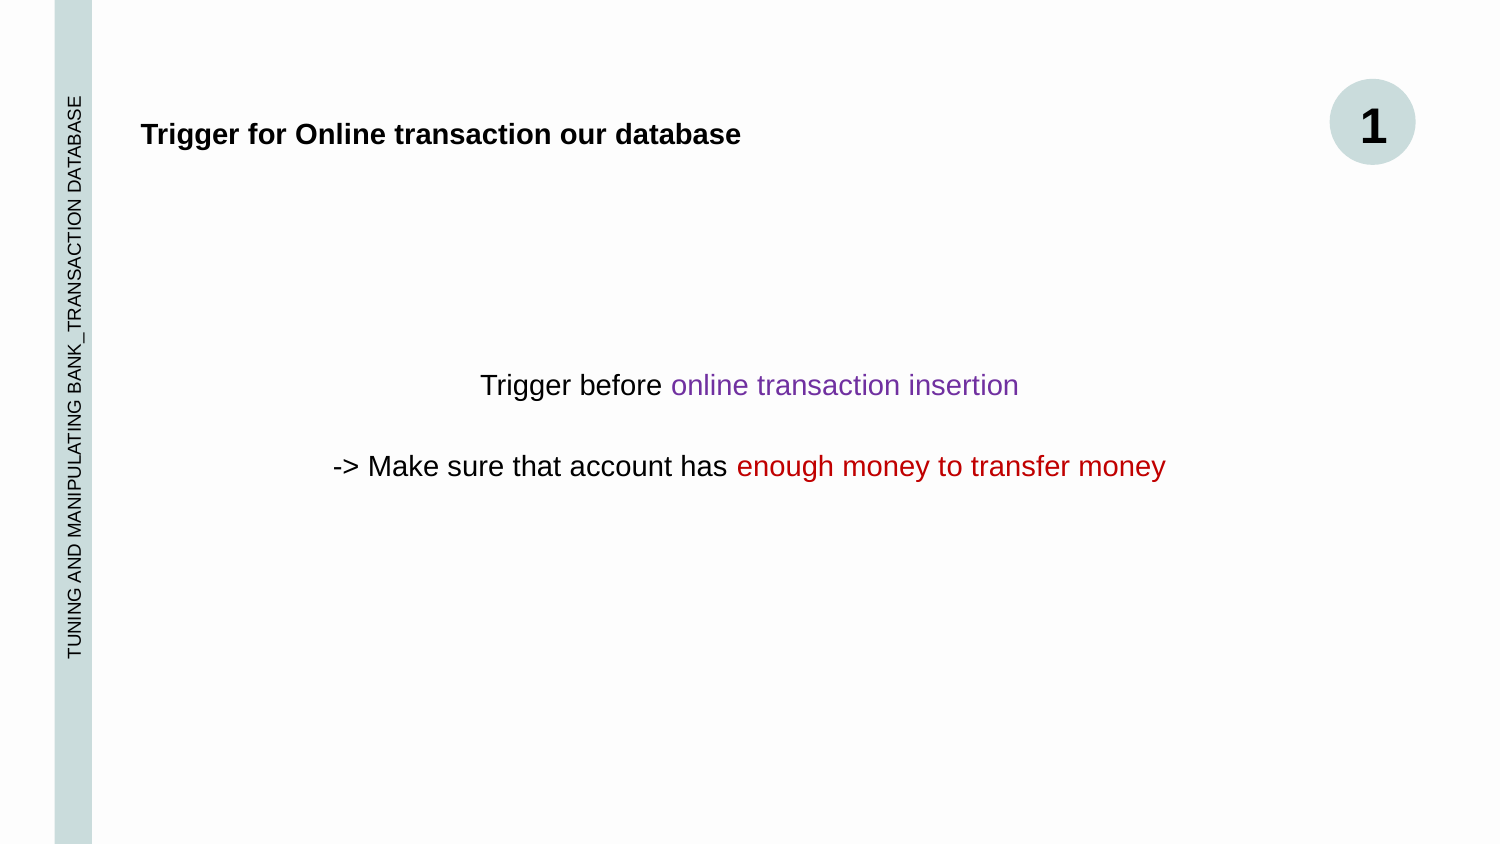

1
Trigger for Online transaction our database
Trigger before online transaction insertion

-> Make sure that account has enough money to transfer money
TUNING AND MANIPULATING BANK_TRANSACTION DATABASE